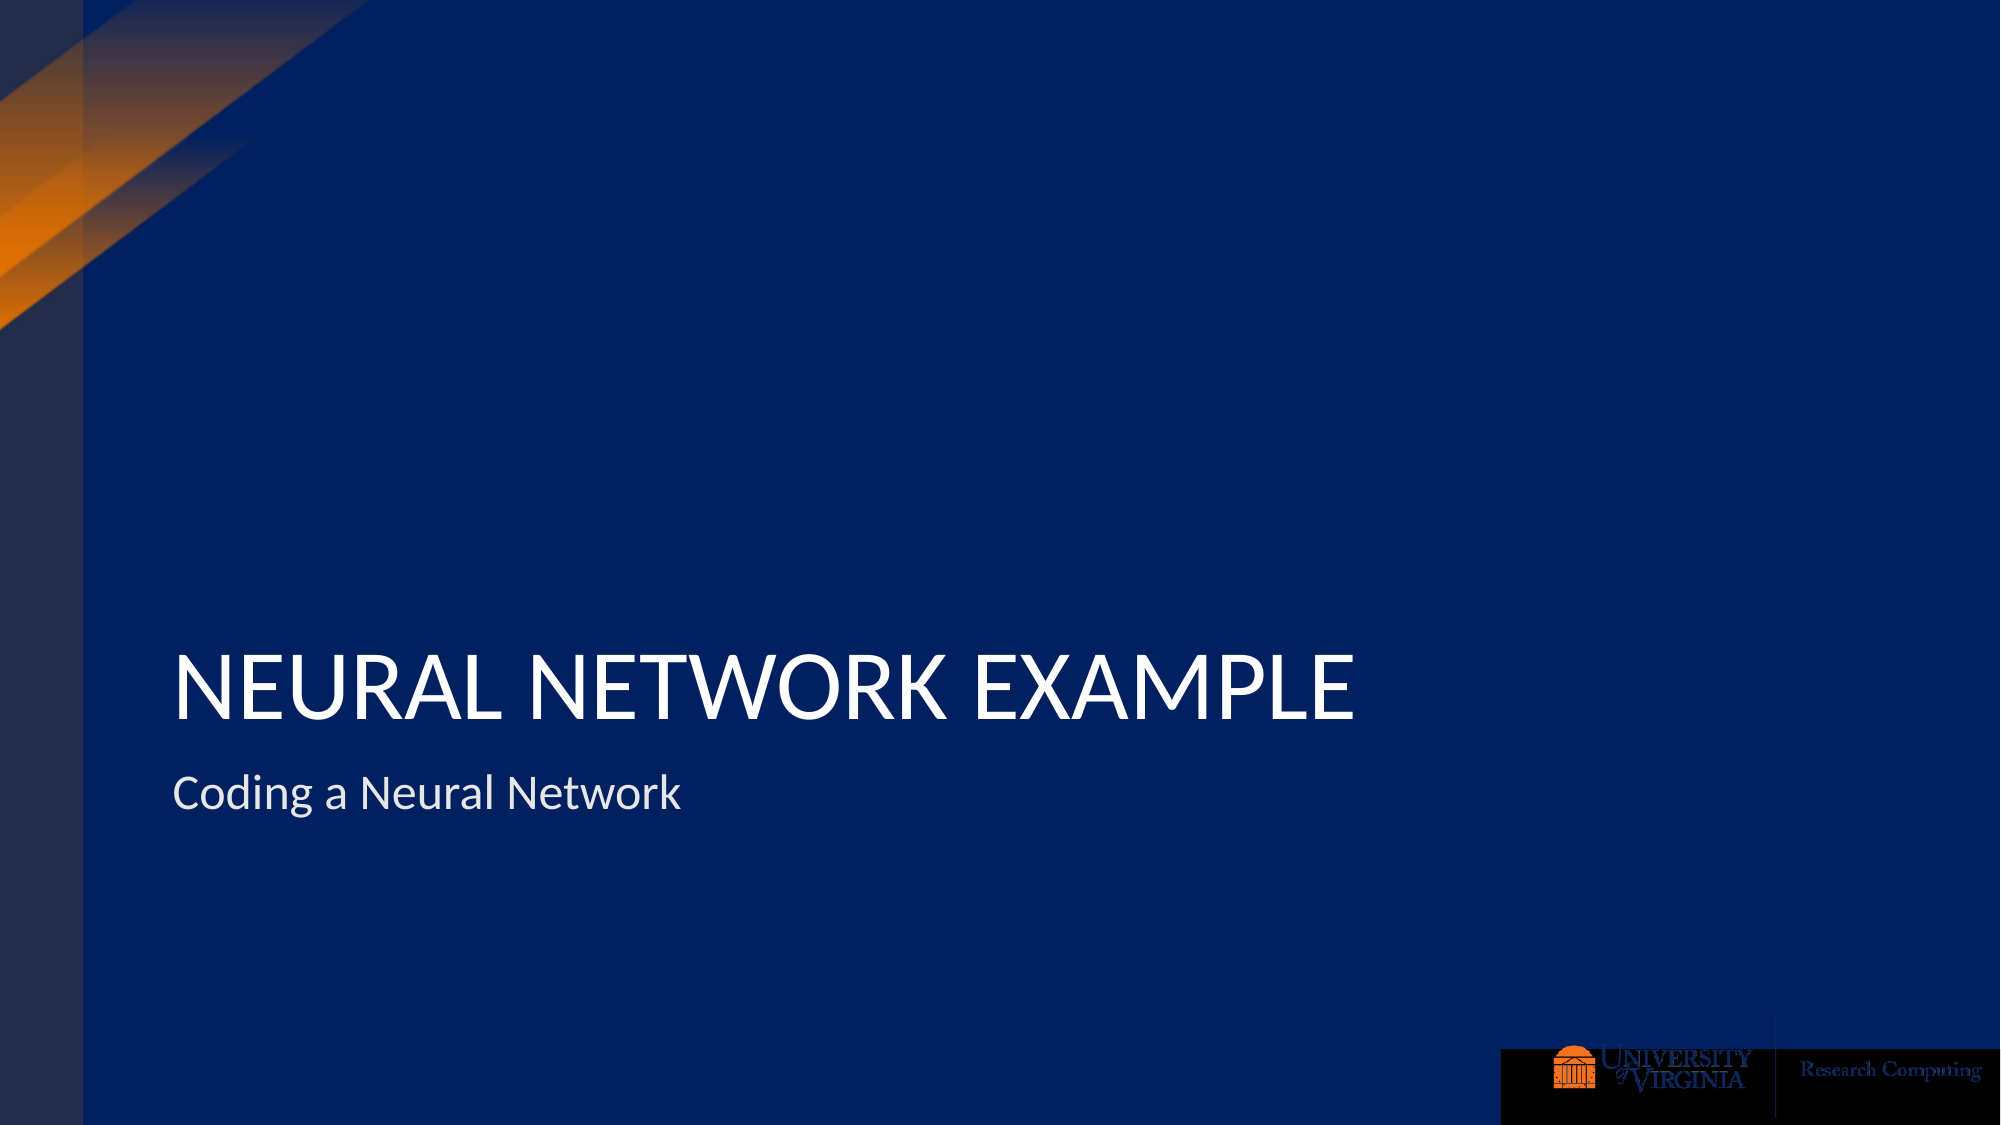

# Neural Network Example
Coding a Neural Network